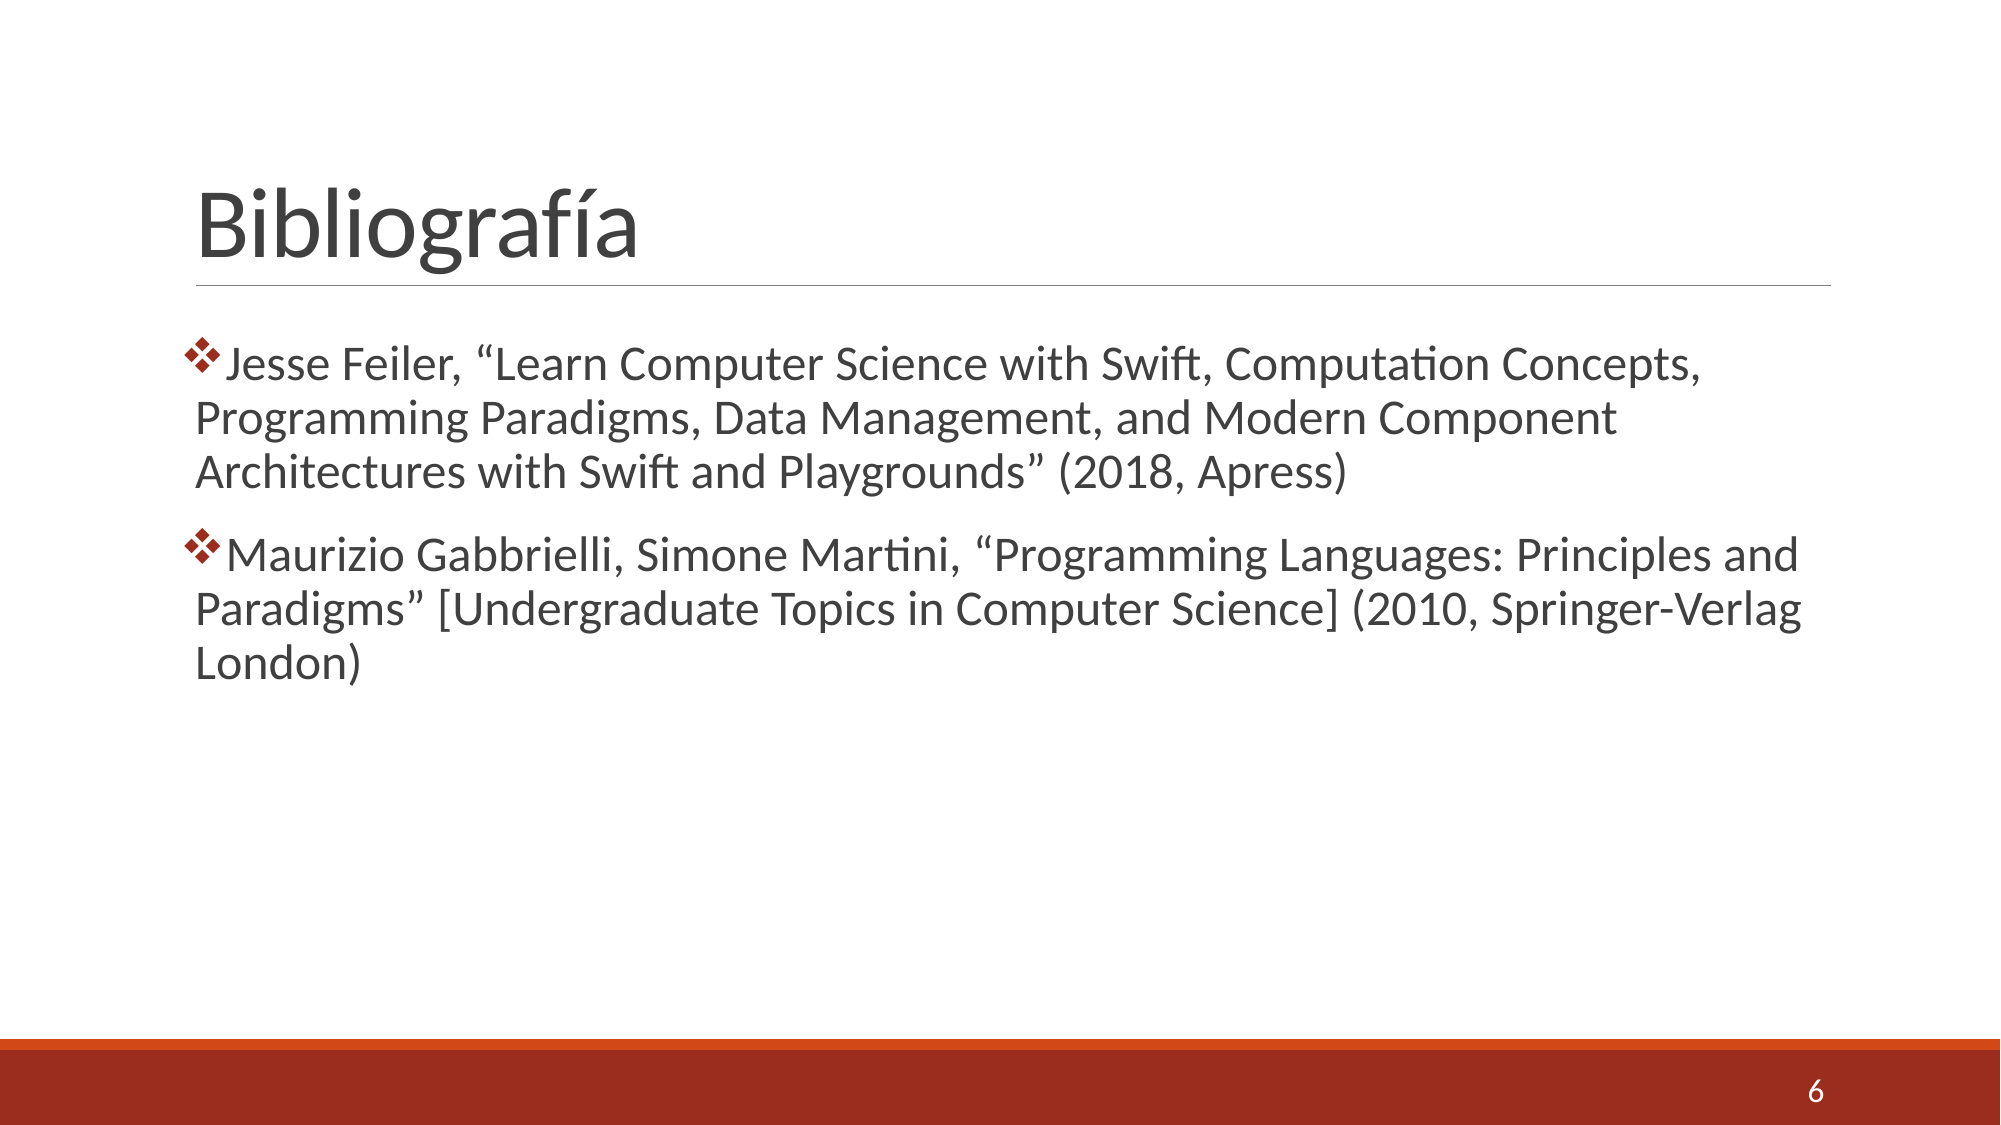

# Bibliografía
Jesse Feiler, “Learn Computer Science with Swift, Computation Concepts, Programming Paradigms, Data Management, and Modern Component Architectures with Swift and Playgrounds” (2018, Apress)
Maurizio Gabbrielli, Simone Martini, “Programming Languages: Principles and Paradigms” [Undergraduate Topics in Computer Science] (2010, Springer-Verlag London)
6